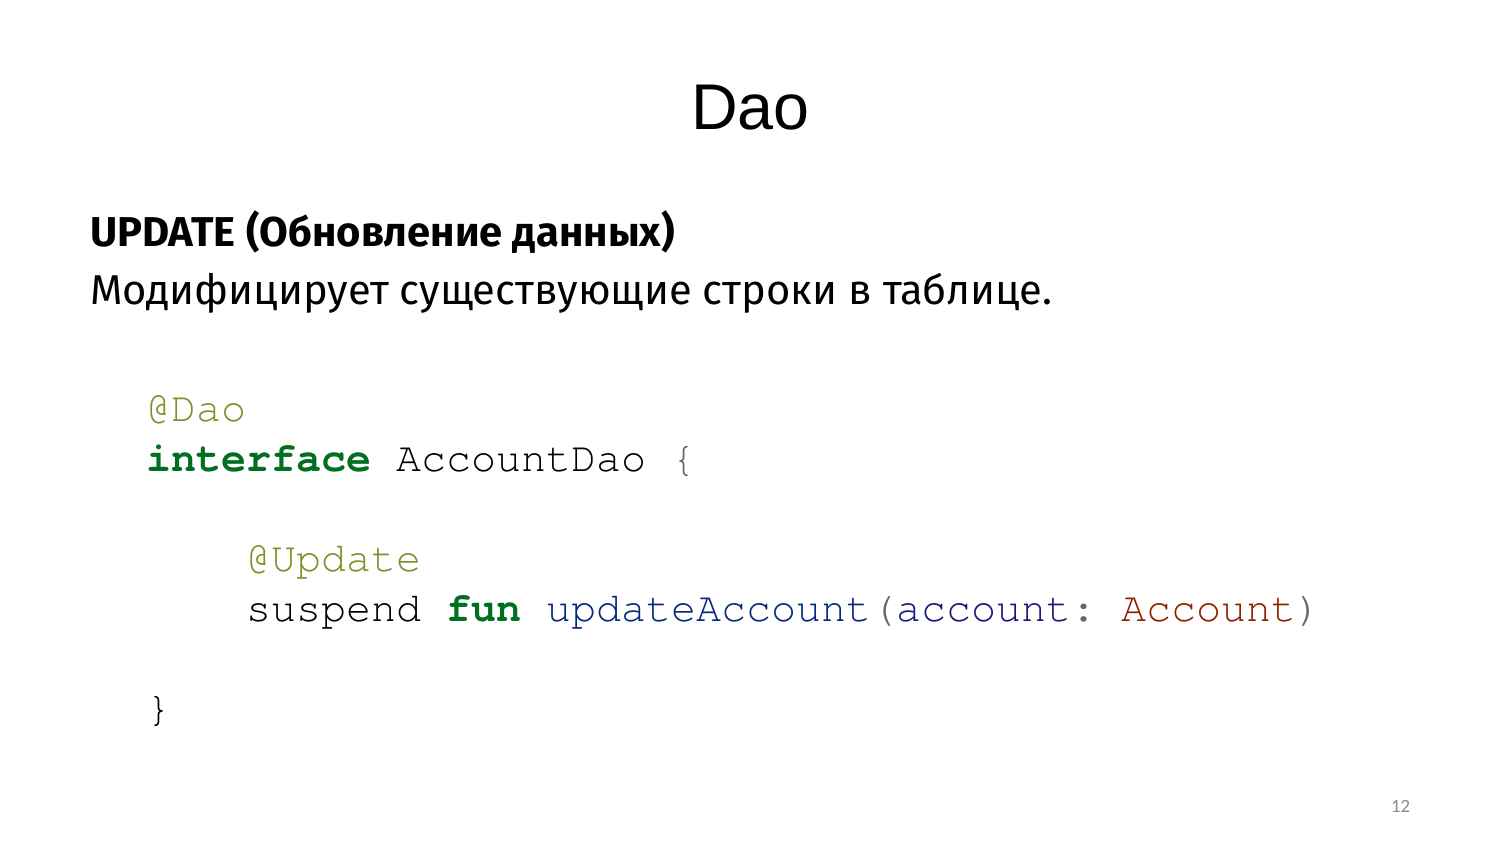

# Dao
UPDATE (Обновление данных)
Модифицирует существующие строки в таблице.

@Dao
interface AccountDao {
    @Update
    suspend fun updateAccount(account: Account)
}
12